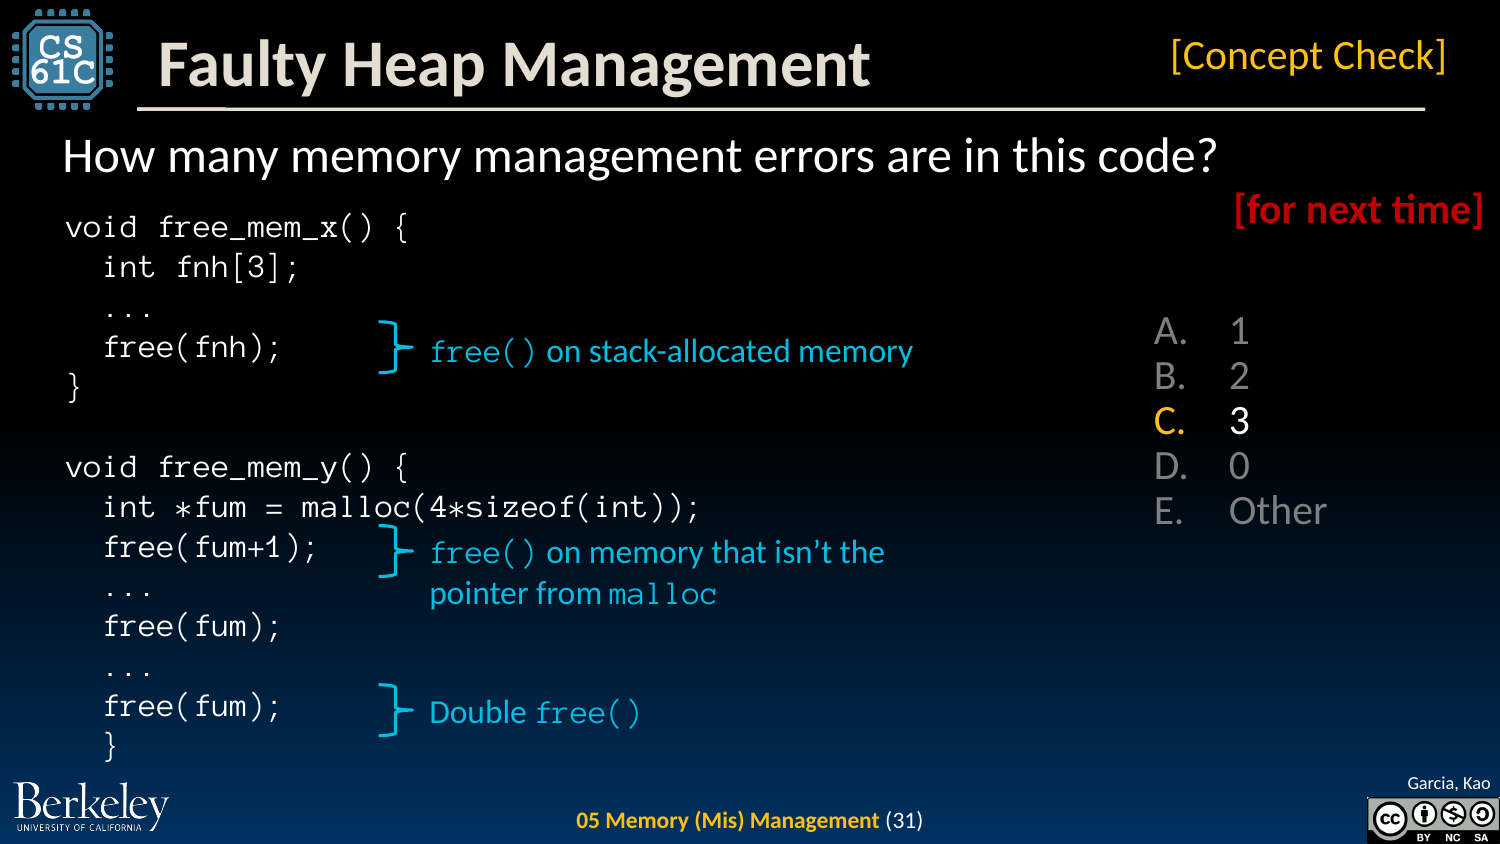

# Faulty Heap Management
[Concept Check]
How many memory management errors are in this code?
[for next time]
void free_mem_x() {
  int fnh[3];
  ...
  free(fnh);
}

void free_mem_y() {
  int *fum = malloc(4*sizeof(int));
  free(fum+1);
  ...
  free(fum);
  ...
  free(fum);
  }
1
2
3
0
Other

free() on stack-allocated memory
free() on memory that isn’t the pointer from malloc

Double free()